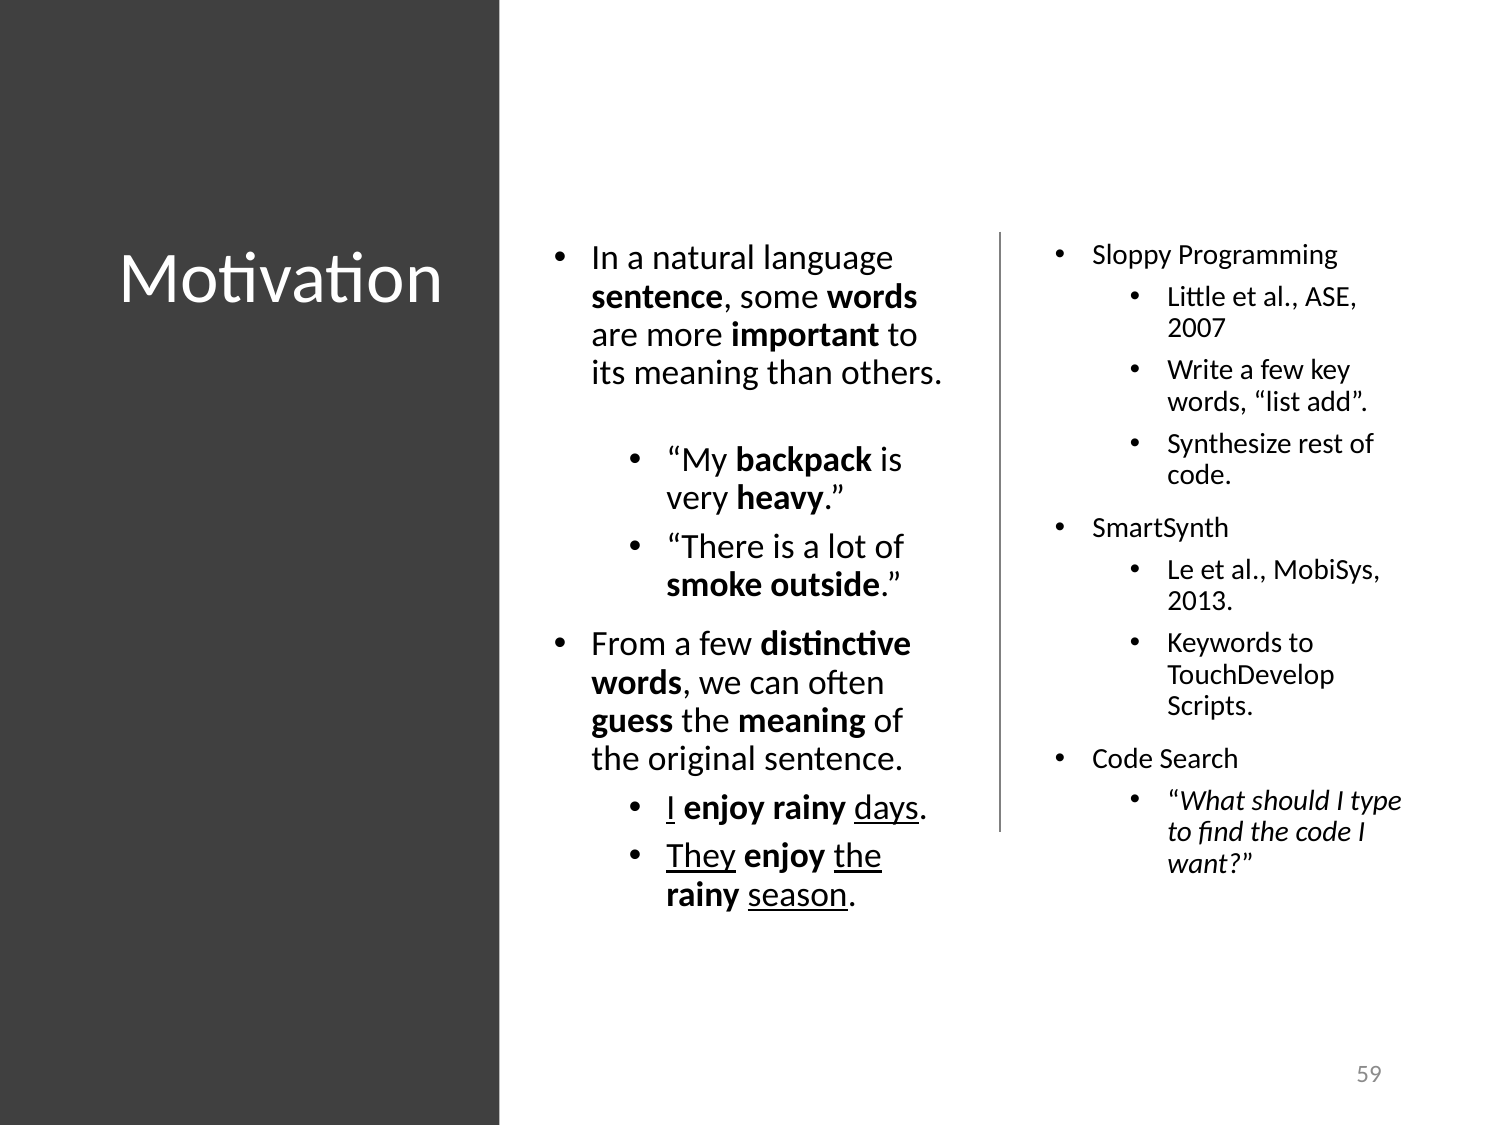

# Motivation
In a natural language sentence, some words are more important to its meaning than others.
“My backpack is very heavy.”
“There is a lot of smoke outside.”
From a few distinctive words, we can often guess the meaning of the original sentence.
I enjoy rainy days.
They enjoy the rainy season.
Sloppy Programming
Little et al., ASE, 2007
Write a few key words, “list add”.
Synthesize rest of code.
SmartSynth
Le et al., MobiSys, 2013.
Keywords to TouchDevelop Scripts.
Code Search
“What should I type to find the code I want?”

59